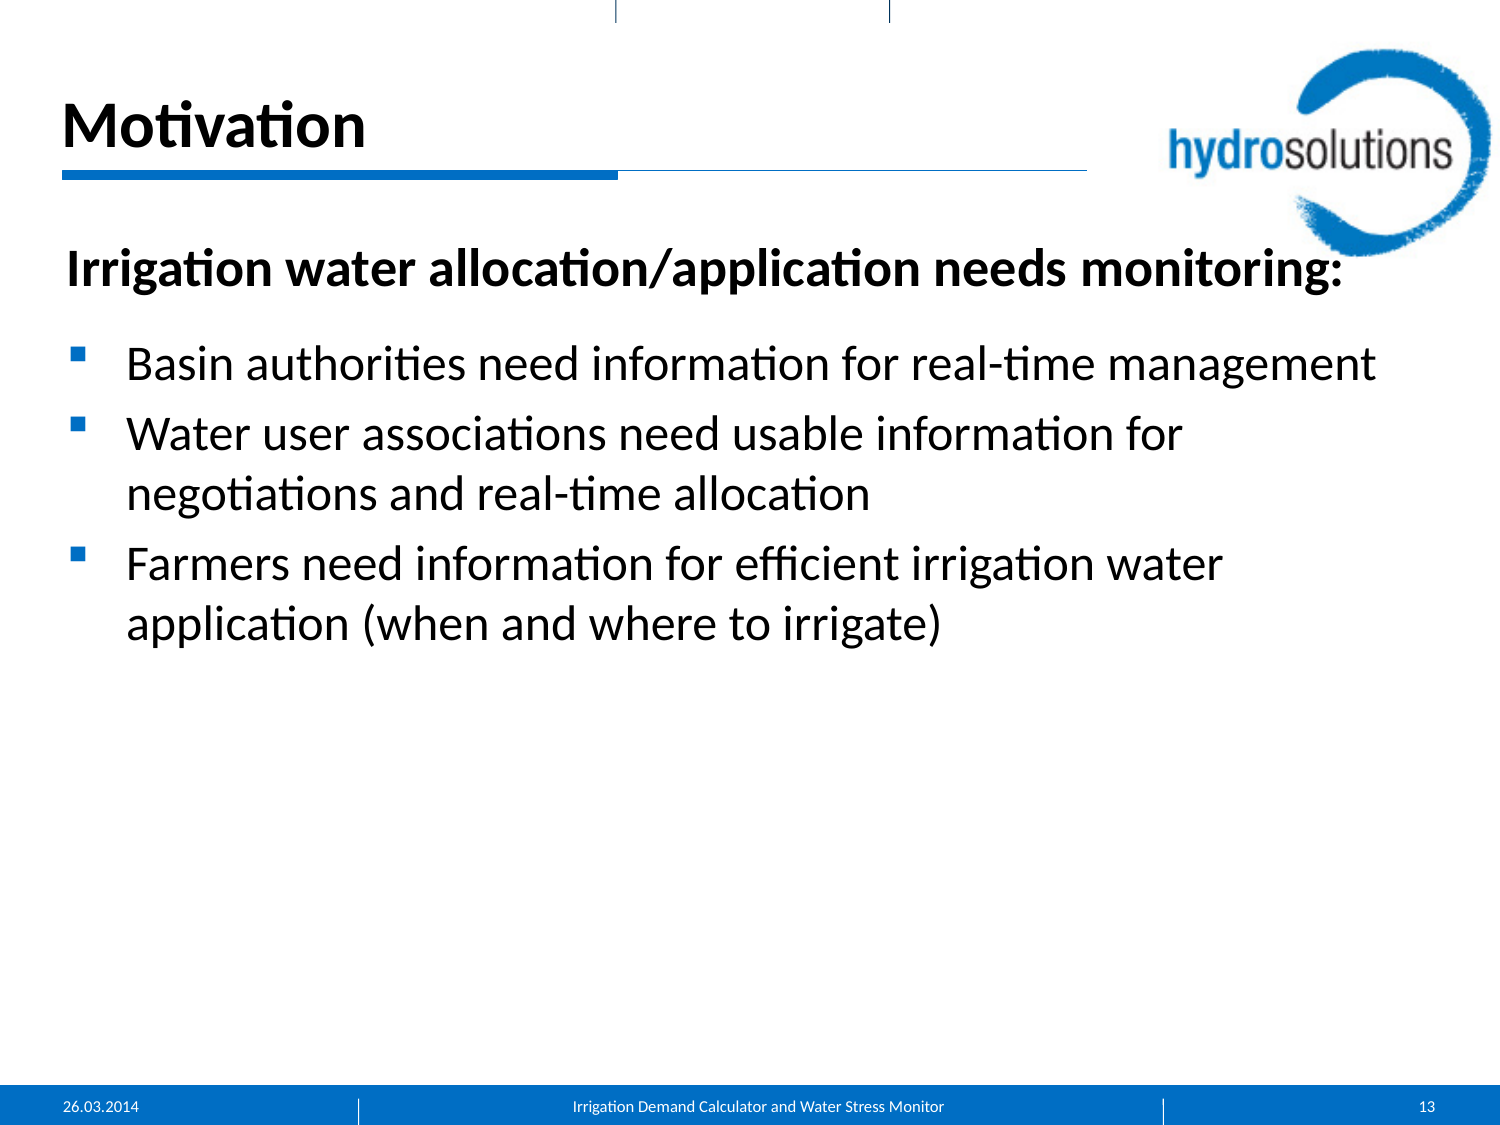

# Motivation
Irrigation water allocation/application needs monitoring:

Basin authorities need information for real-time management
Water user associations need usable information for negotiations and real-time allocation
Farmers need information for efficient irrigation water application (when and where to irrigate)

26.03.2014
Irrigation Demand Calculator and Water Stress Monitor
13